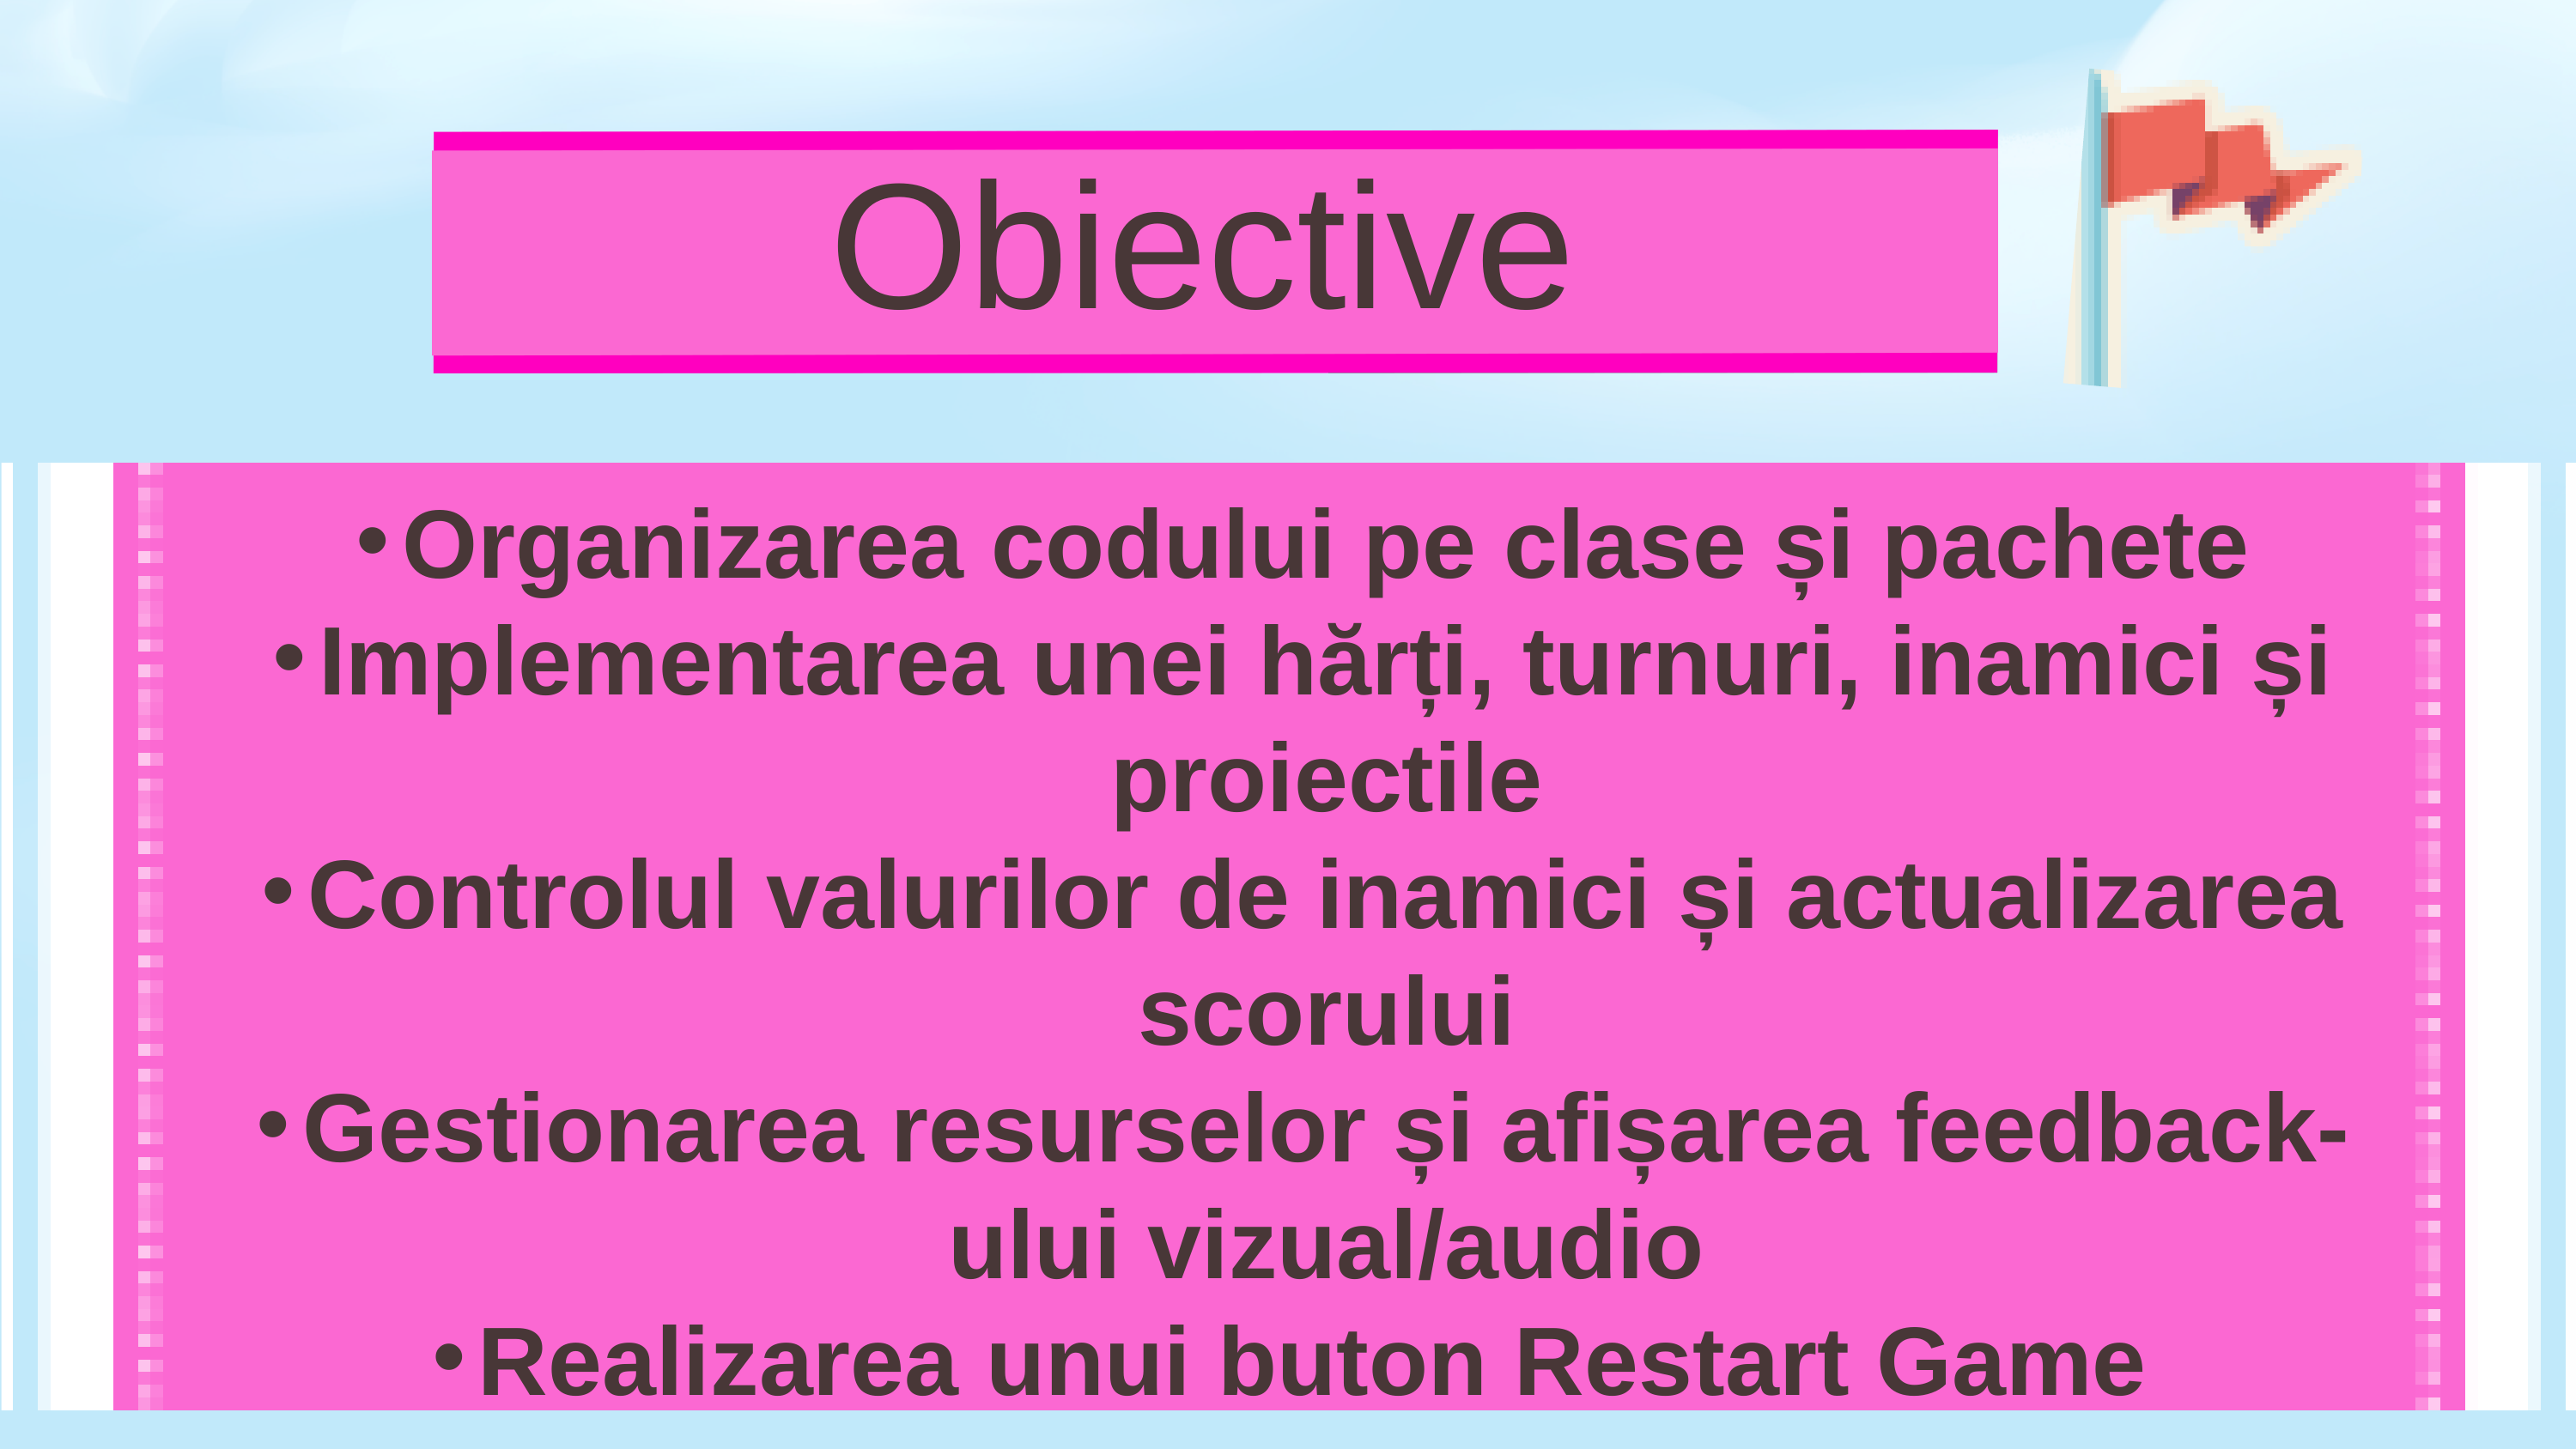

Obiective

Organizarea codului pe clase și pachete
Implementarea unei hărți, turnuri, inamici și proiectile
Controlul valurilor de inamici și actualizarea scorului
Gestionarea resurselor și afișarea feedback-ului vizual/audio
Realizarea unui buton Restart Game